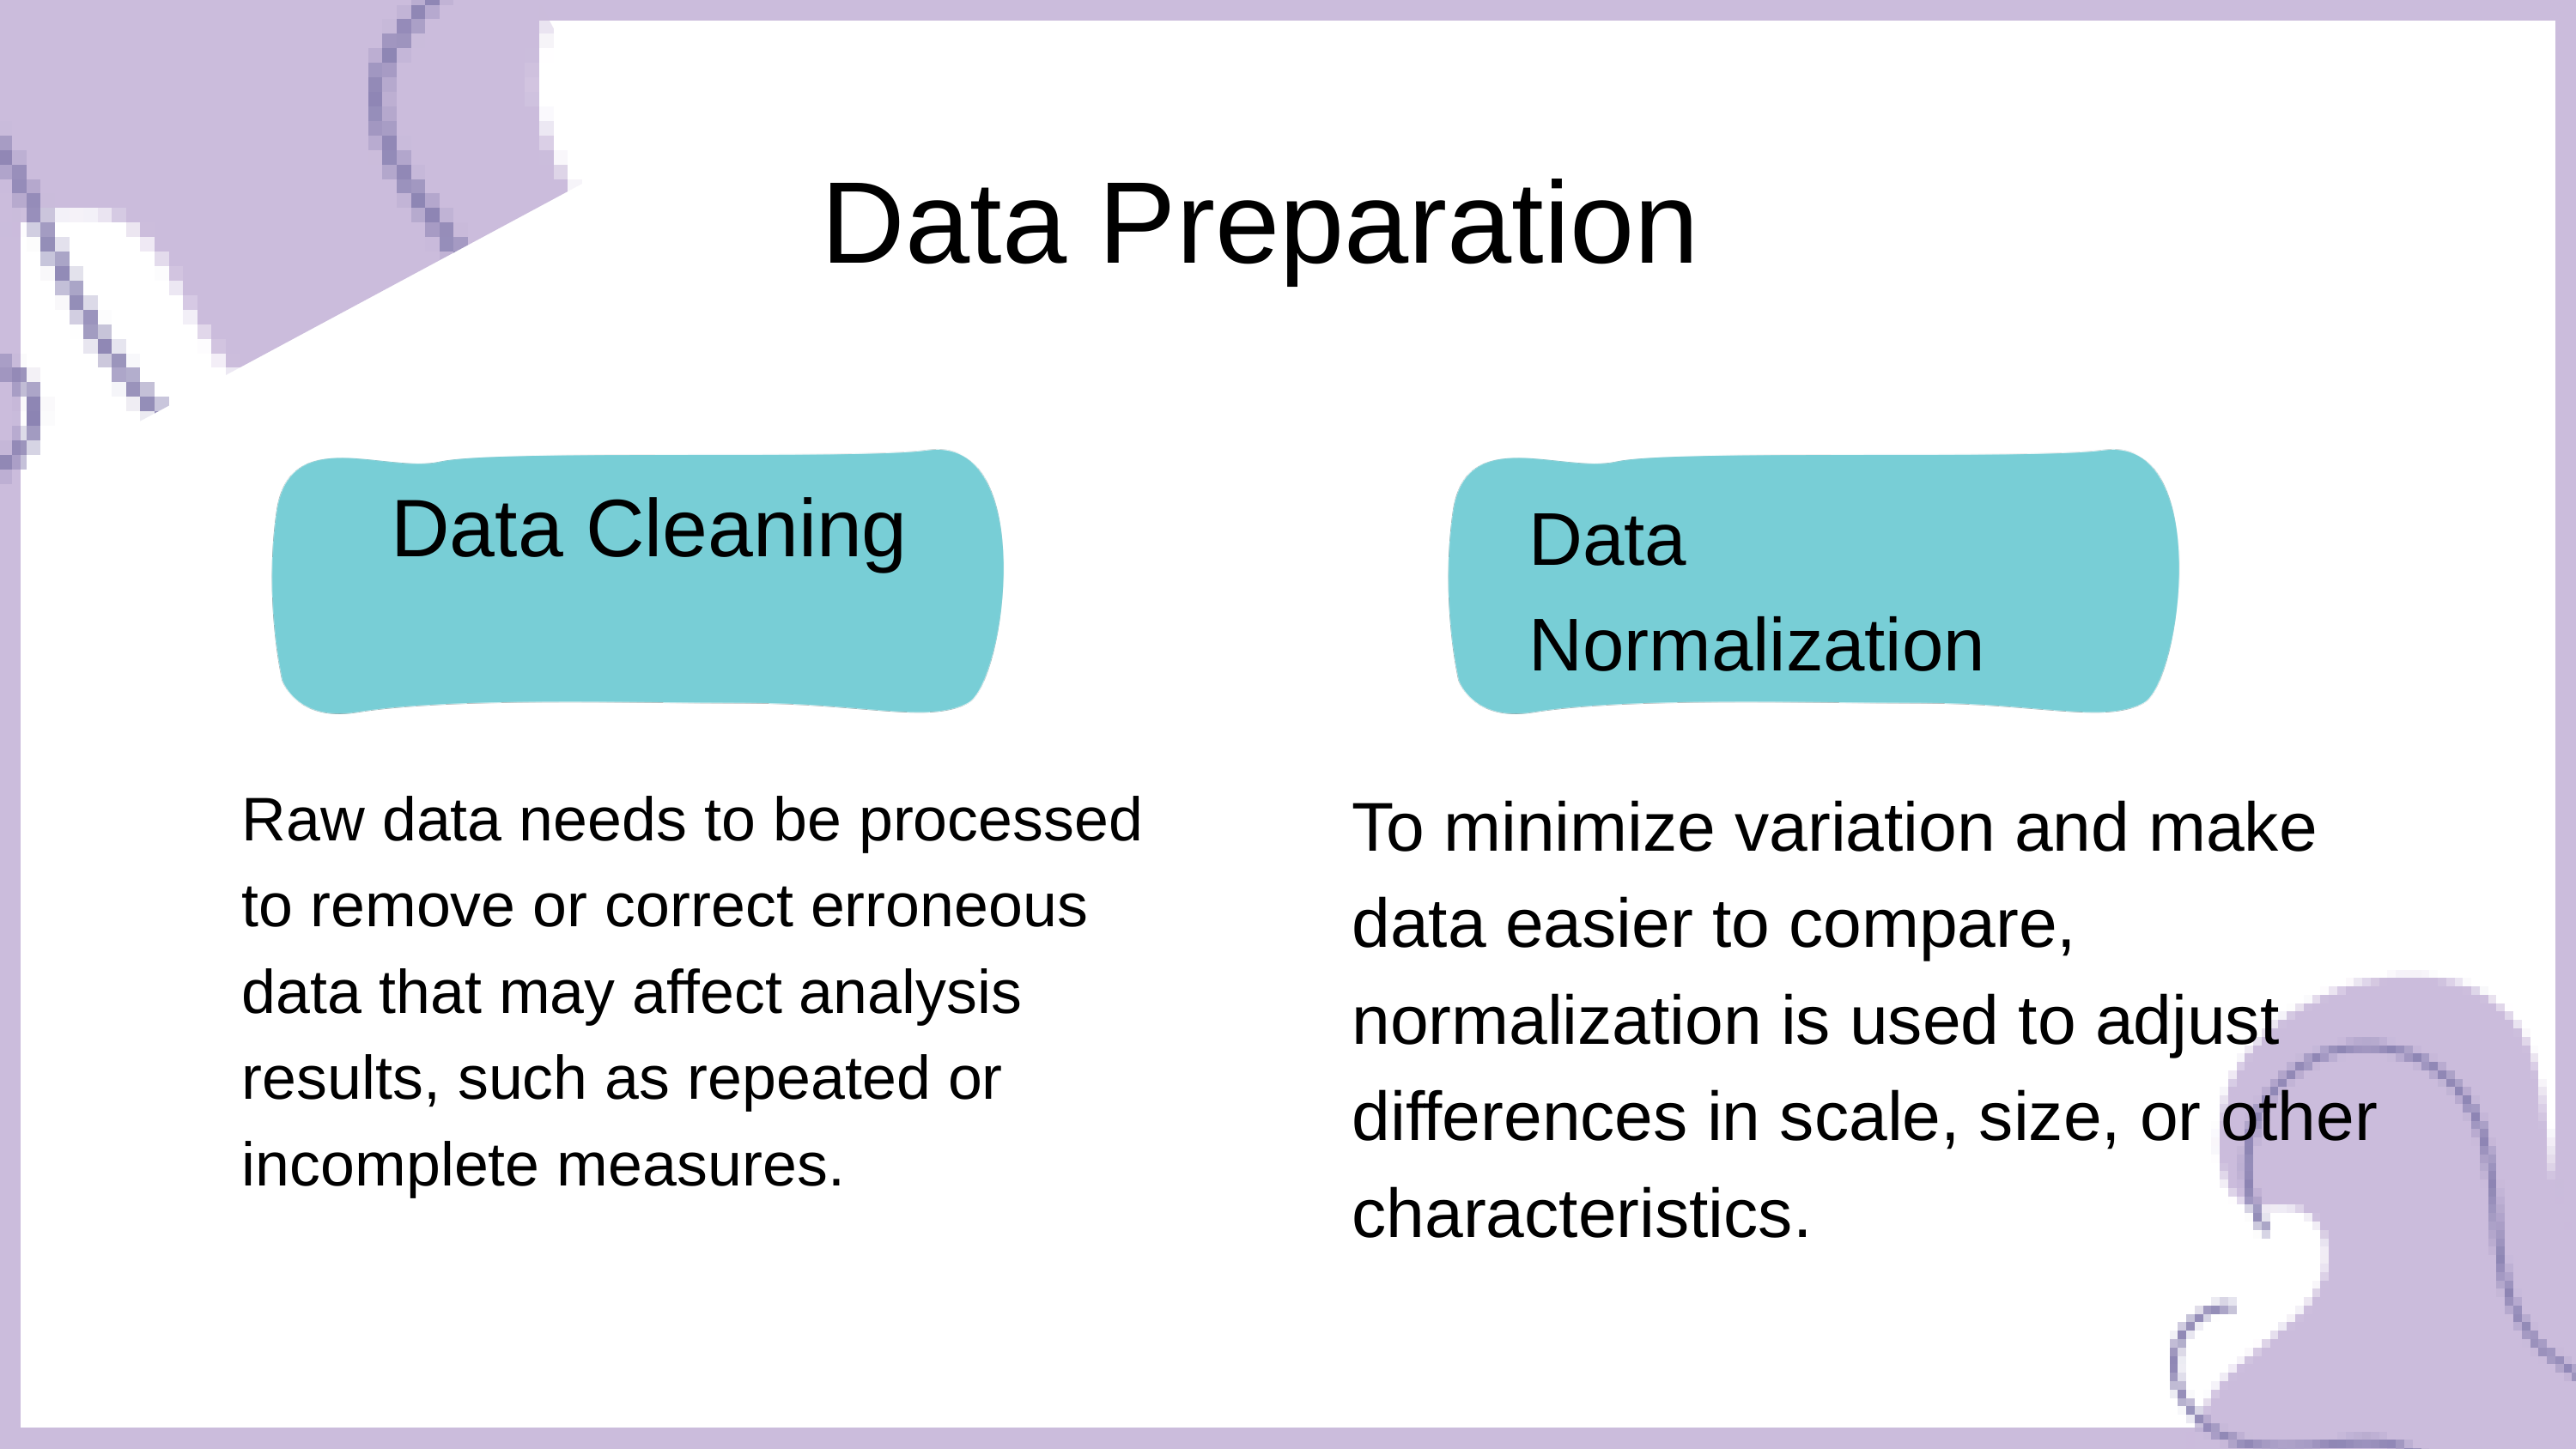

Data Preparation

Data Cleaning

Data Normalization
Raw data needs to be processed to remove or correct erroneous data that may affect analysis results, such as repeated or incomplete measures.
To minimize variation and make data easier to compare, normalization is used to adjust differences in scale, size, or other characteristics.